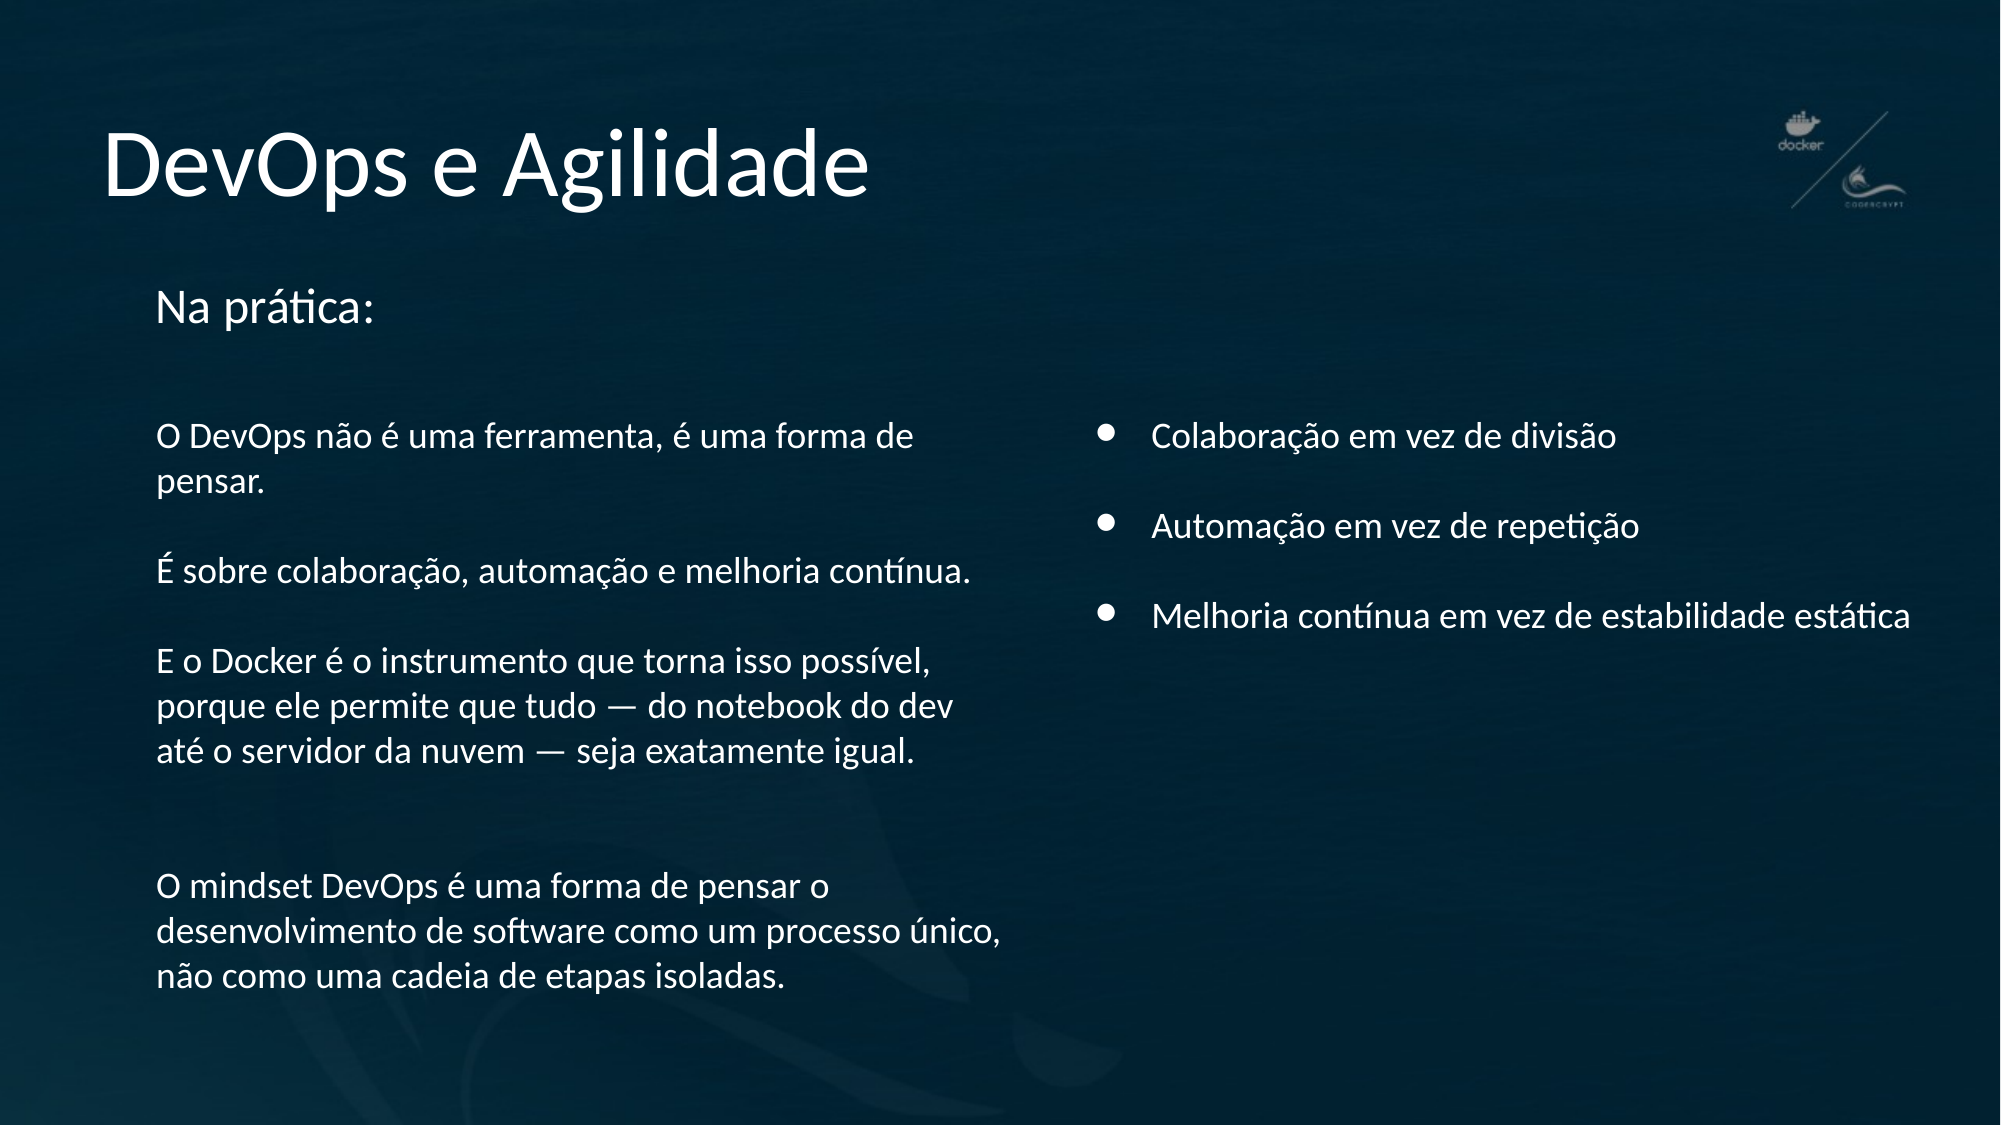

# DevOps e Agilidade
Na prática:
O DevOps não é uma ferramenta, é uma forma de pensar.

É sobre colaboração, automação e melhoria contínua.

E o Docker é o instrumento que torna isso possível, porque ele permite que tudo — do notebook do dev até o servidor da nuvem — seja exatamente igual.

O mindset DevOps é uma forma de pensar o desenvolvimento de software como um processo único, não como uma cadeia de etapas isoladas.
Colaboração em vez de divisão

Automação em vez de repetição

Melhoria contínua em vez de estabilidade estática